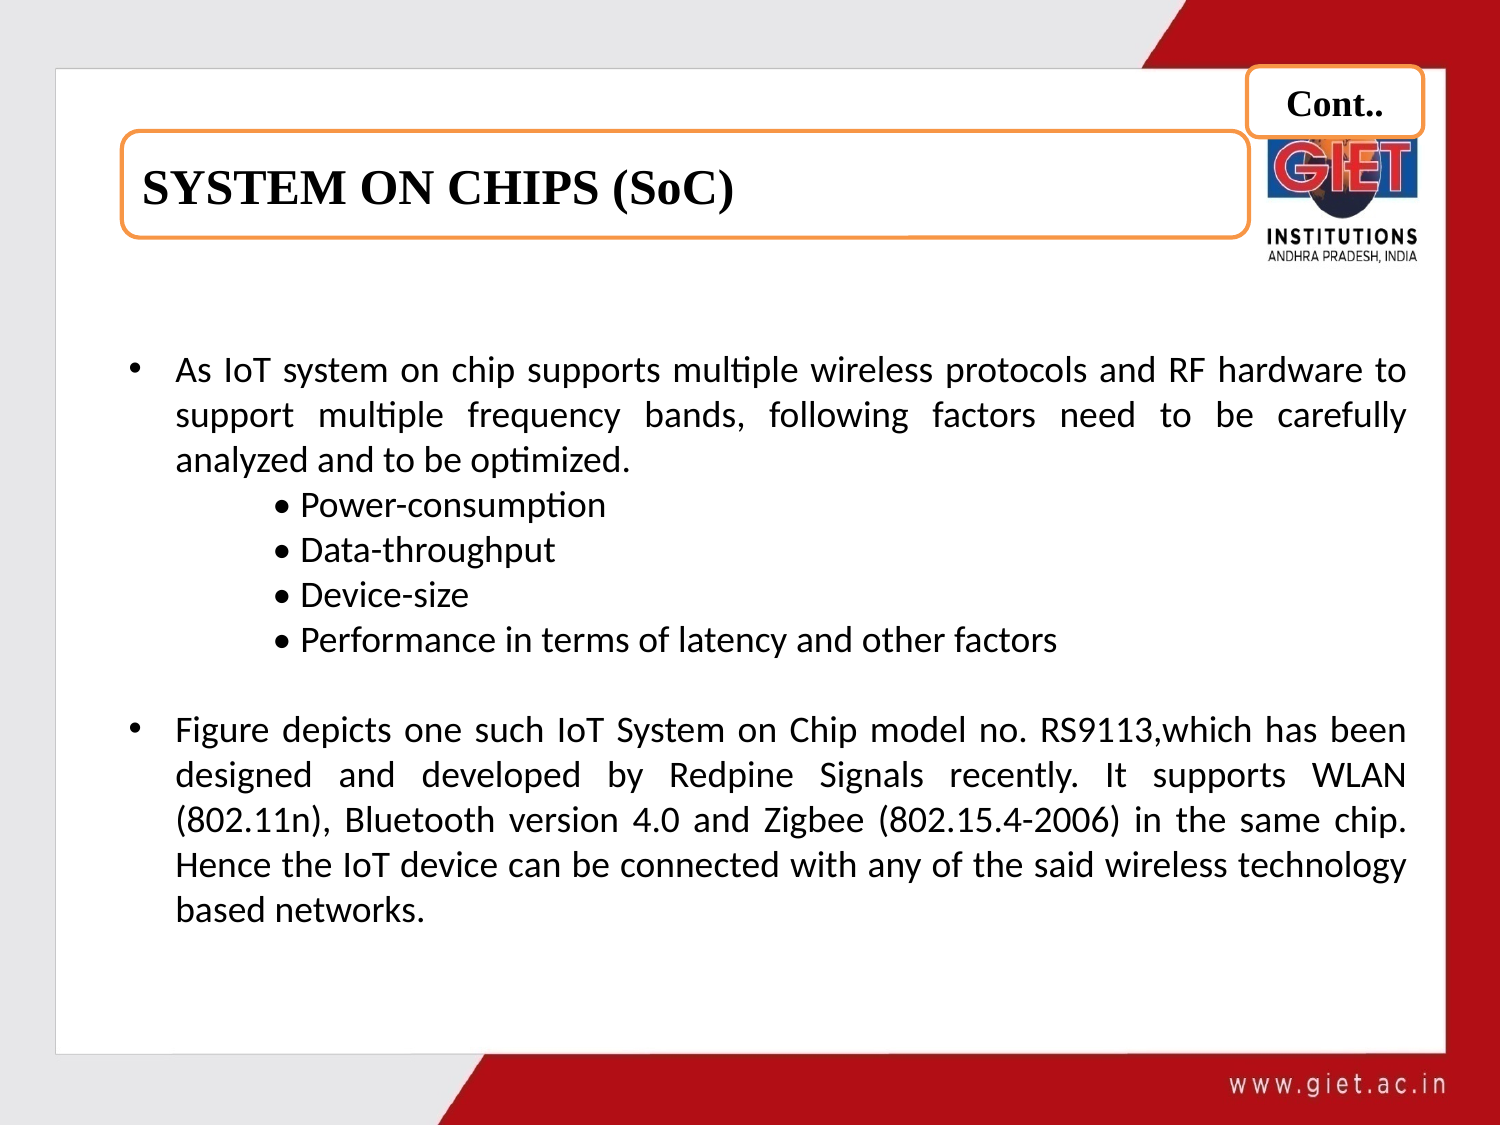

Cont..
SYSTEM ON CHIPS (SoC)
As IoT system on chip supports multiple wireless protocols and RF hardware to support multiple frequency bands, following factors need to be carefully analyzed and to be optimized.
                 • Power-consumption
                 • Data-throughput
                 • Device-size
                 • Performance in terms of latency and other factors

Figure depicts one such IoT System on Chip model no. RS9113,which has been designed and developed by Redpine Signals recently. It supports WLAN (802.11n), Bluetooth version 4.0 and Zigbee (802.15.4-2006) in the same chip. Hence the IoT device can be connected with any of the said wireless technology based networks.